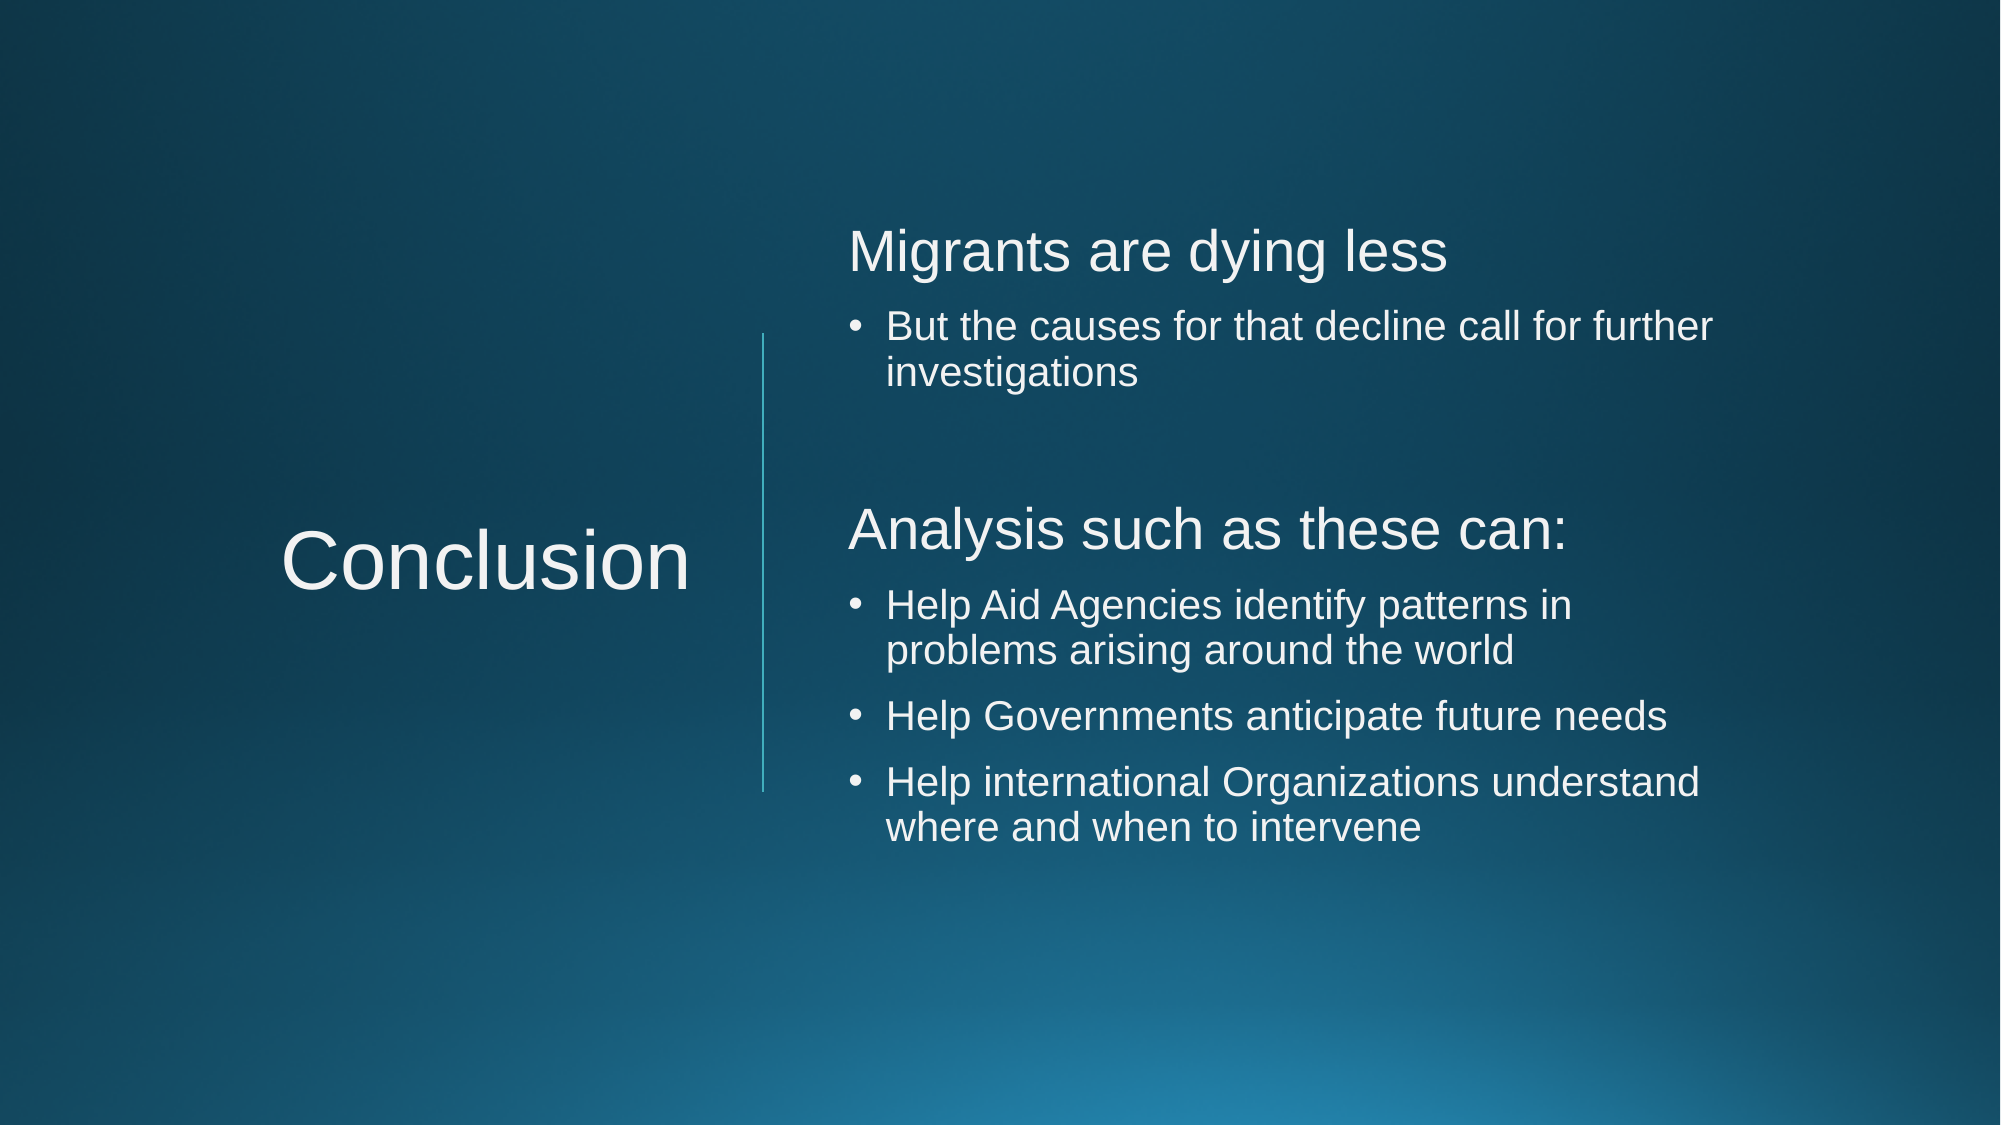

# Conclusion
Migrants are dying less
But the causes for that decline call for further investigations

Analysis such as these can:
Help Aid Agencies identify patterns in problems arising around the world
Help Governments anticipate future needs
Help international Organizations understand where and when to intervene